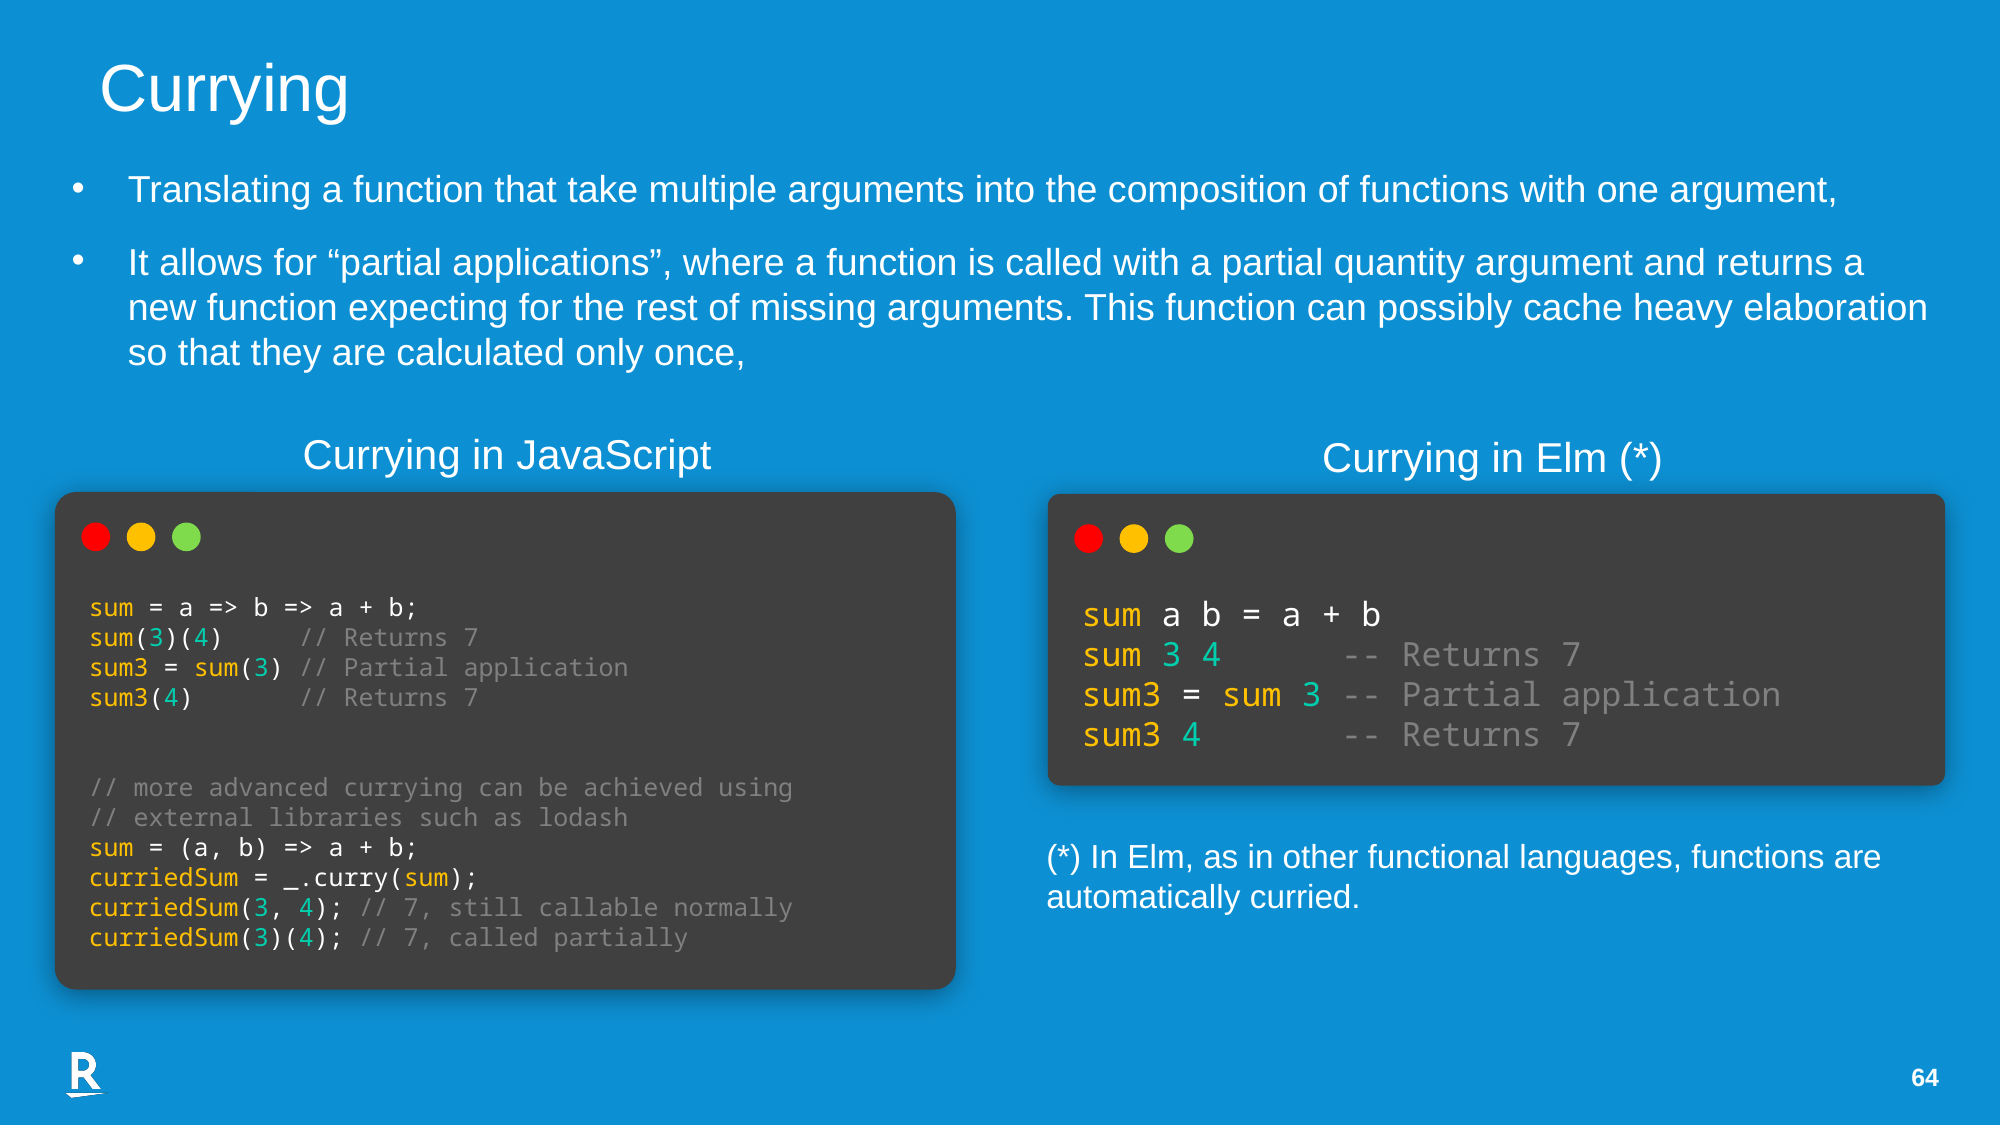

Currying
Translating a function that take multiple arguments into the composition of functions with one argument,
It allows for “partial applications”, where a function is called with a partial quantity argument and returns a new function expecting for the rest of missing arguments. This function can possibly cache heavy elaboration so that they are calculated only once,
Currying in JavaScript
Currying in Elm (*)

sum = a => b => a + b;
sum(3)(4)     // Returns 7
sum3 = sum(3) // Partial application
sum3(4)       // Returns 7

// more advanced currying can be achieved using
// external libraries such as lodash
sum = (a, b) => a + b;
curriedSum = _.curry(sum);
curriedSum(3, 4); // 7, still callable normally
curriedSum(3)(4); // 7, called partially

sum a b = a + b
sum 3 4      -- Returns 7
sum3 = sum 3 -- Partial application
sum3 4       -- Returns 7
(*) In Elm, as in other functional languages, functions are automatically curried.